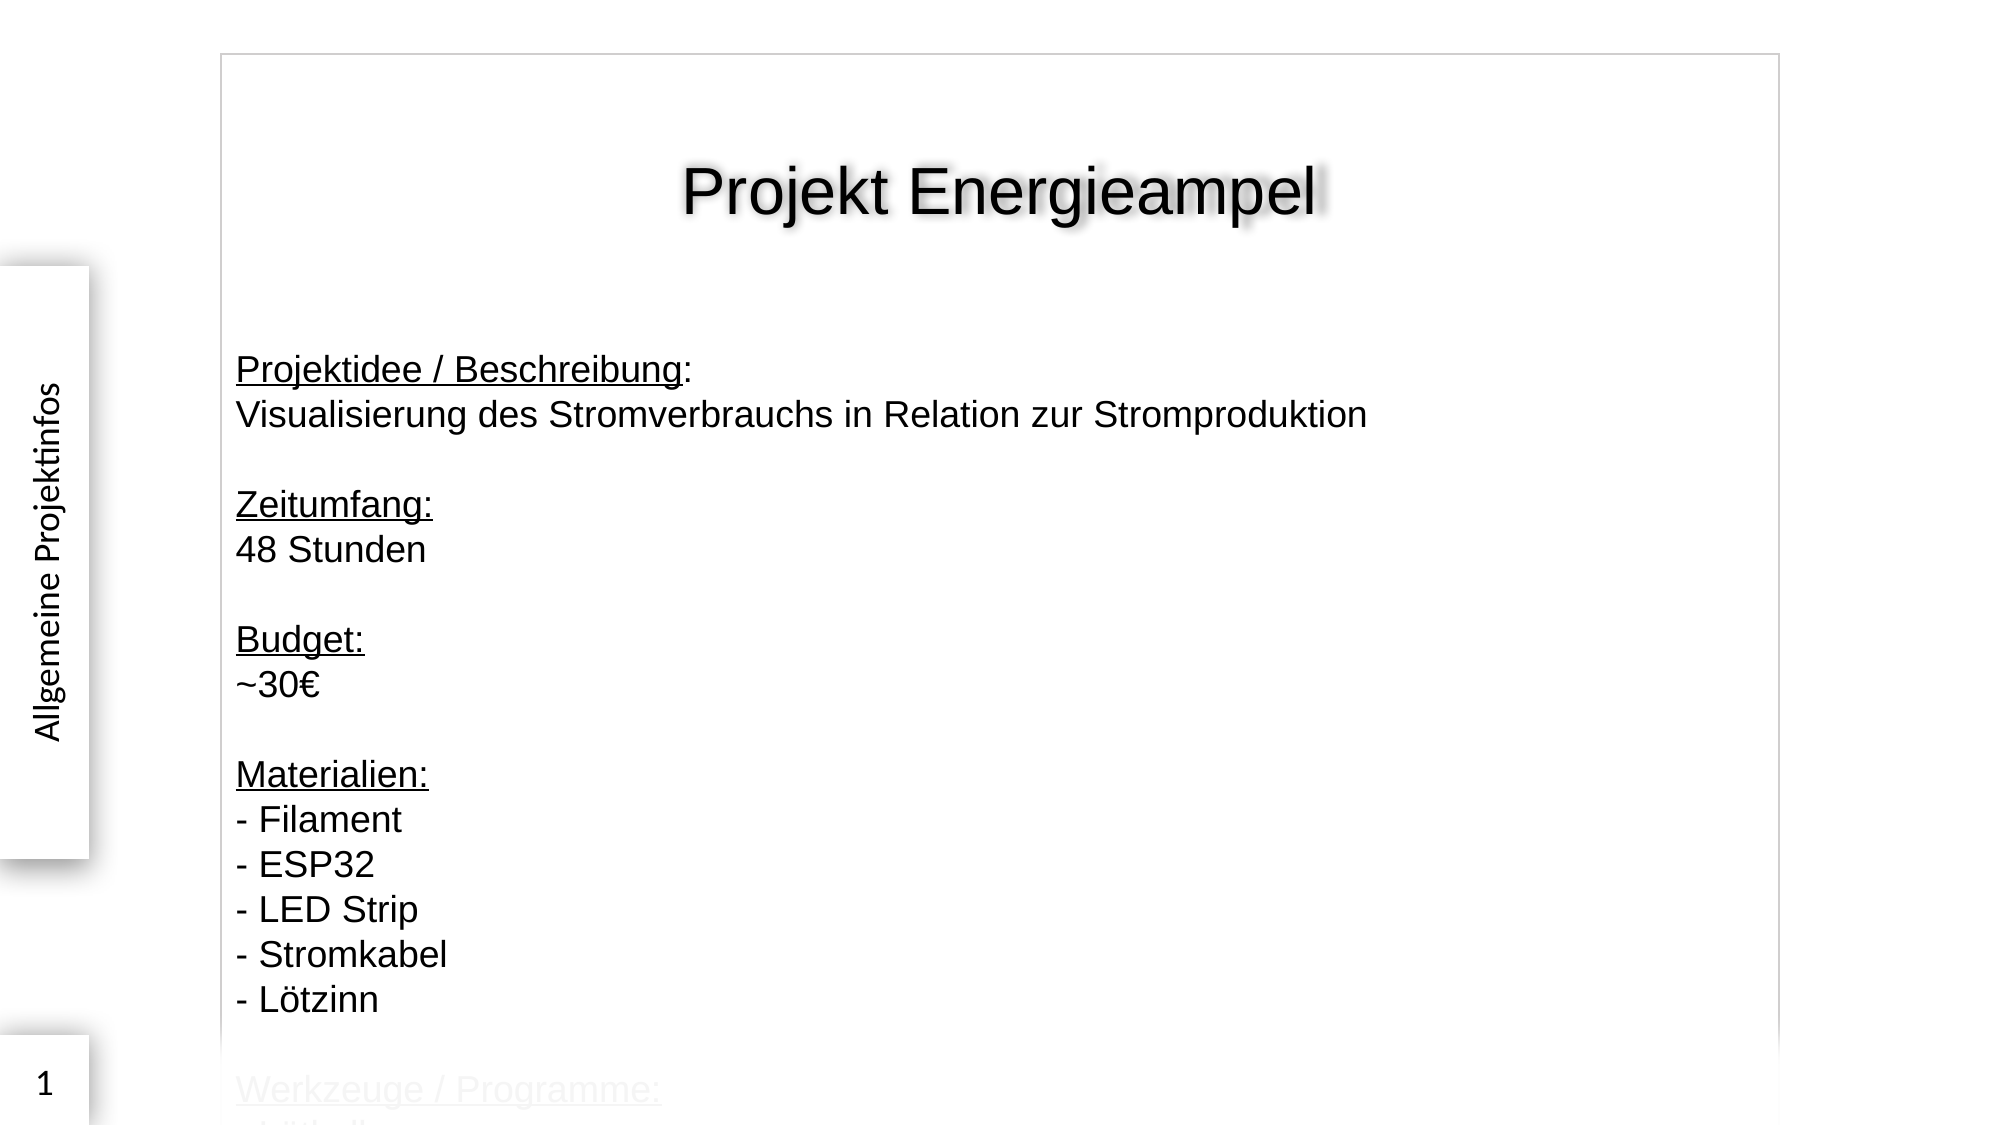

Projekt Energieampel
Allgemeine Projektinfos
Projektidee / Beschreibung:
Visualisierung des Stromverbrauchs in Relation zur Stromproduktion

Zeitumfang:
48 Stunden

Budget:
~30€

Materialien:
- Filament
- ESP32
- LED Strip
- Stromkabel
- Lötzinn

Werkzeuge / Programme:
- Lötkolben
- 3D Drucker
- Orca Slicer
- Fusion 360
- Visual Studio Code

1